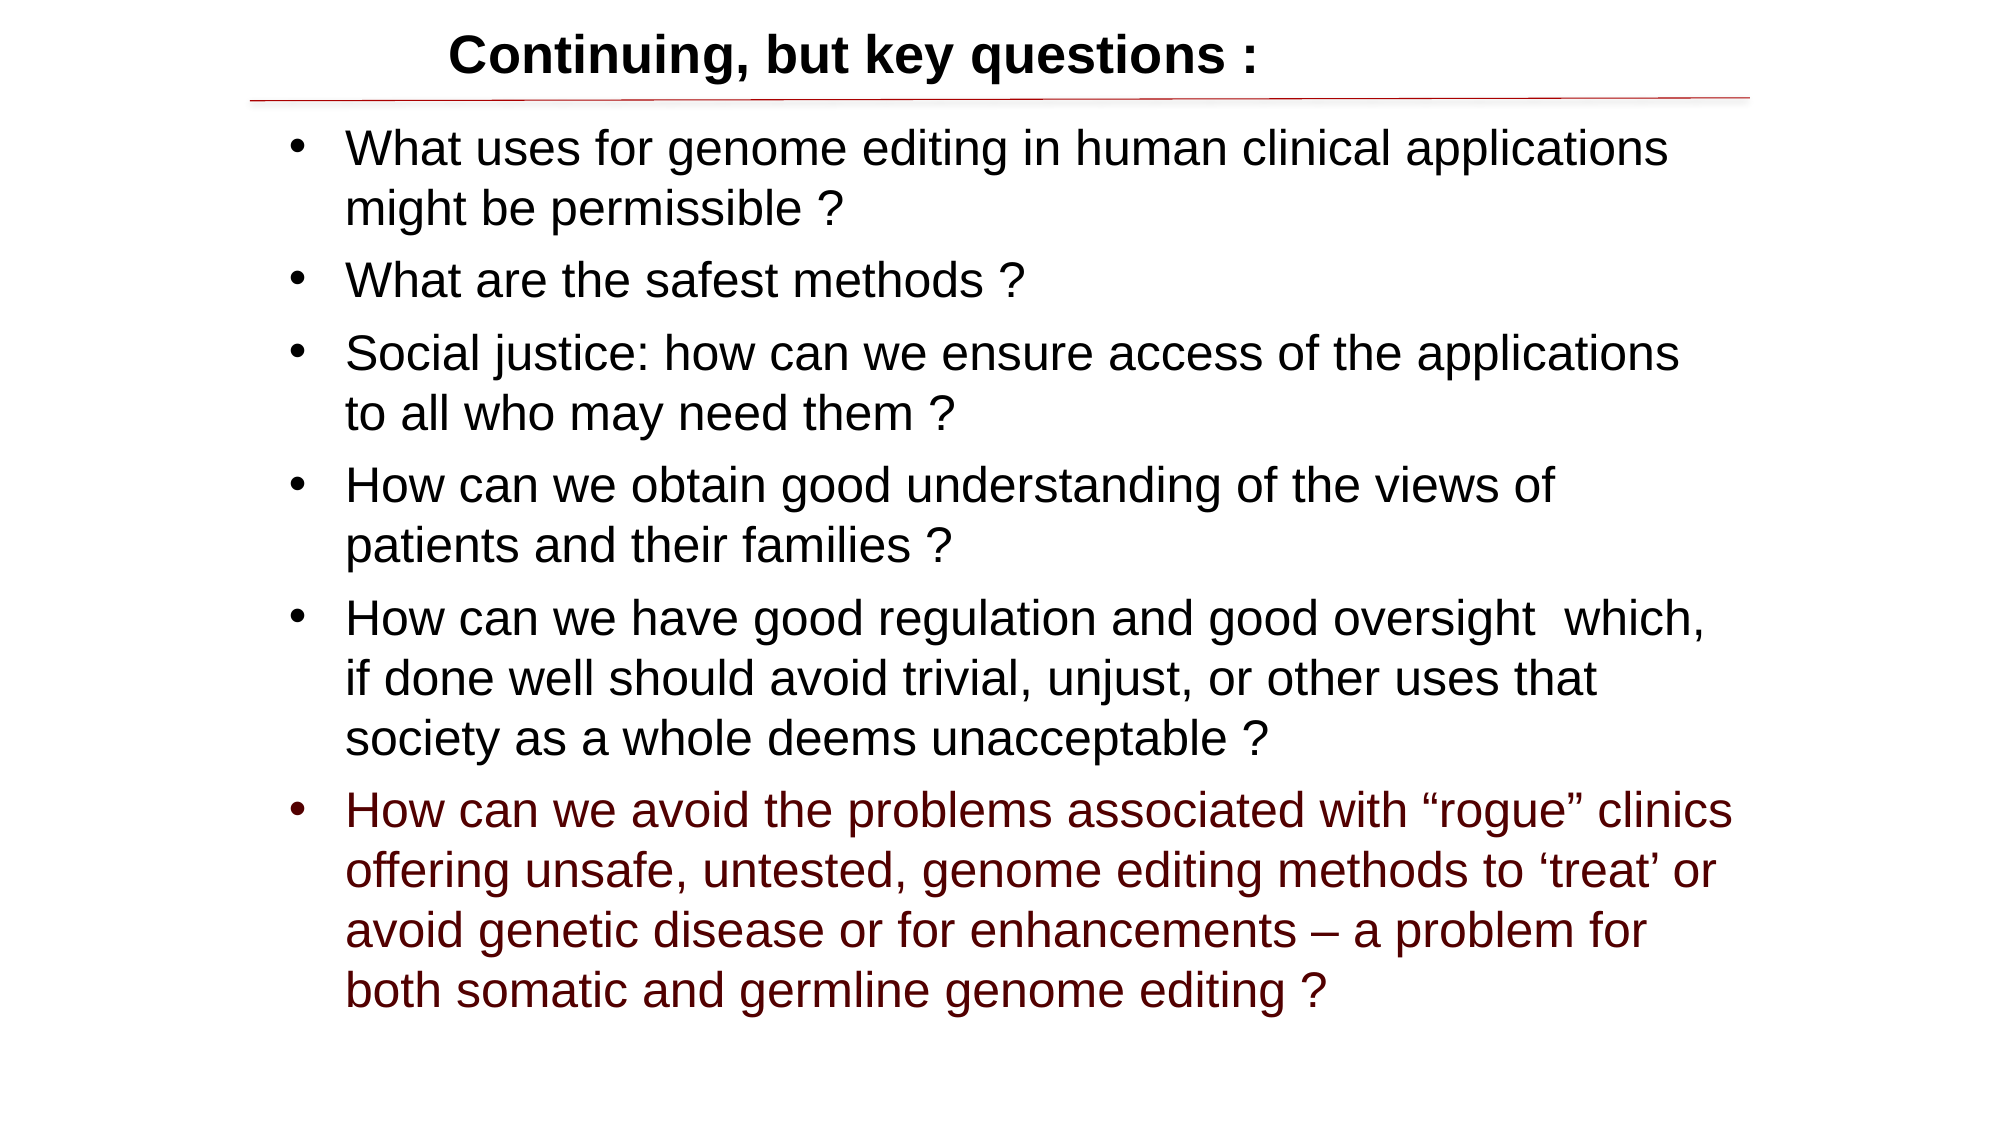

Continuing, but key questions :
What uses for genome editing in human clinical applications
    might be permissible ?
What are the safest methods ?
Social justice: how can we ensure access of the applications
    to all who may need them ?
How can we obtain good understanding of the views of patients and their families ?
How can we have good regulation and good oversight ­ which, if done well should avoid trivial, unjust, or other uses that society as a whole deems unacceptable ?
How can we avoid the problems associated with “rogue” clinics offering unsafe, untested, genome editing methods to ‘treat’ or avoid genetic disease or for enhancements – a problem for both somatic and germline genome editing ?